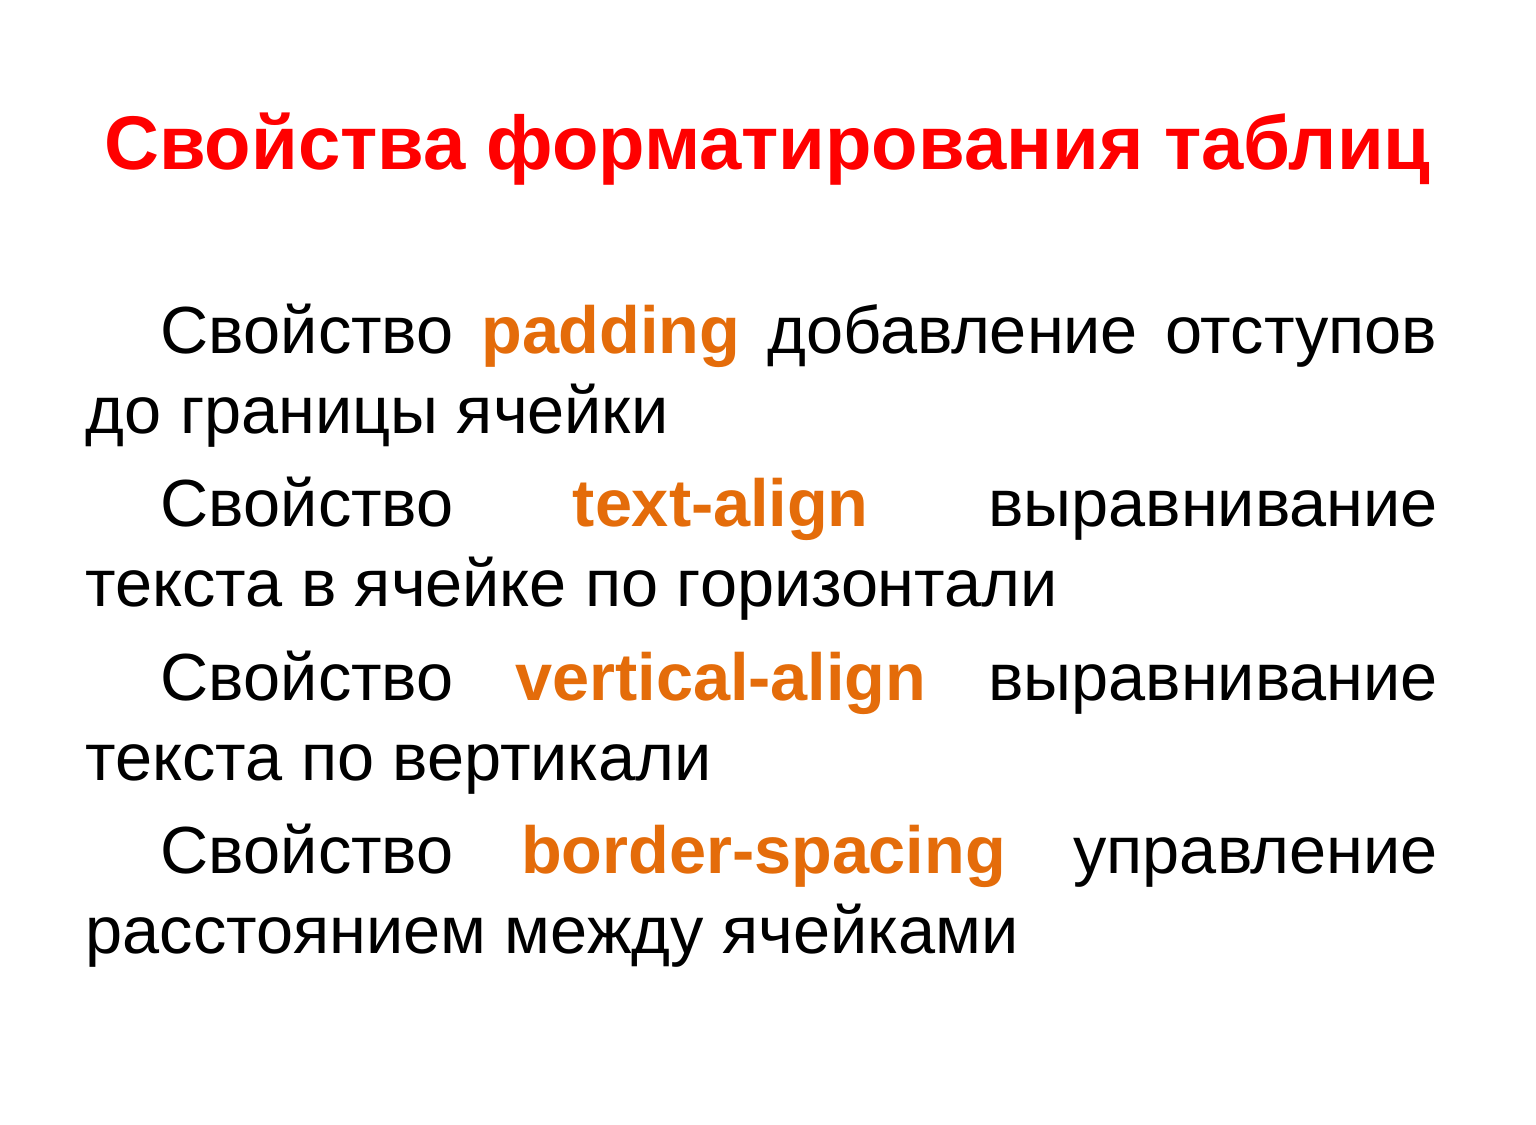

# Свойства форматирования таблиц
Свойство padding добавление отступов до границы ячейки
Свойство text-align выравнивание текста в ячейке по горизонтали
Свойство vertical-align выравнивание текста по вертикали
Свойство border-spacing управление расстоянием между ячейками